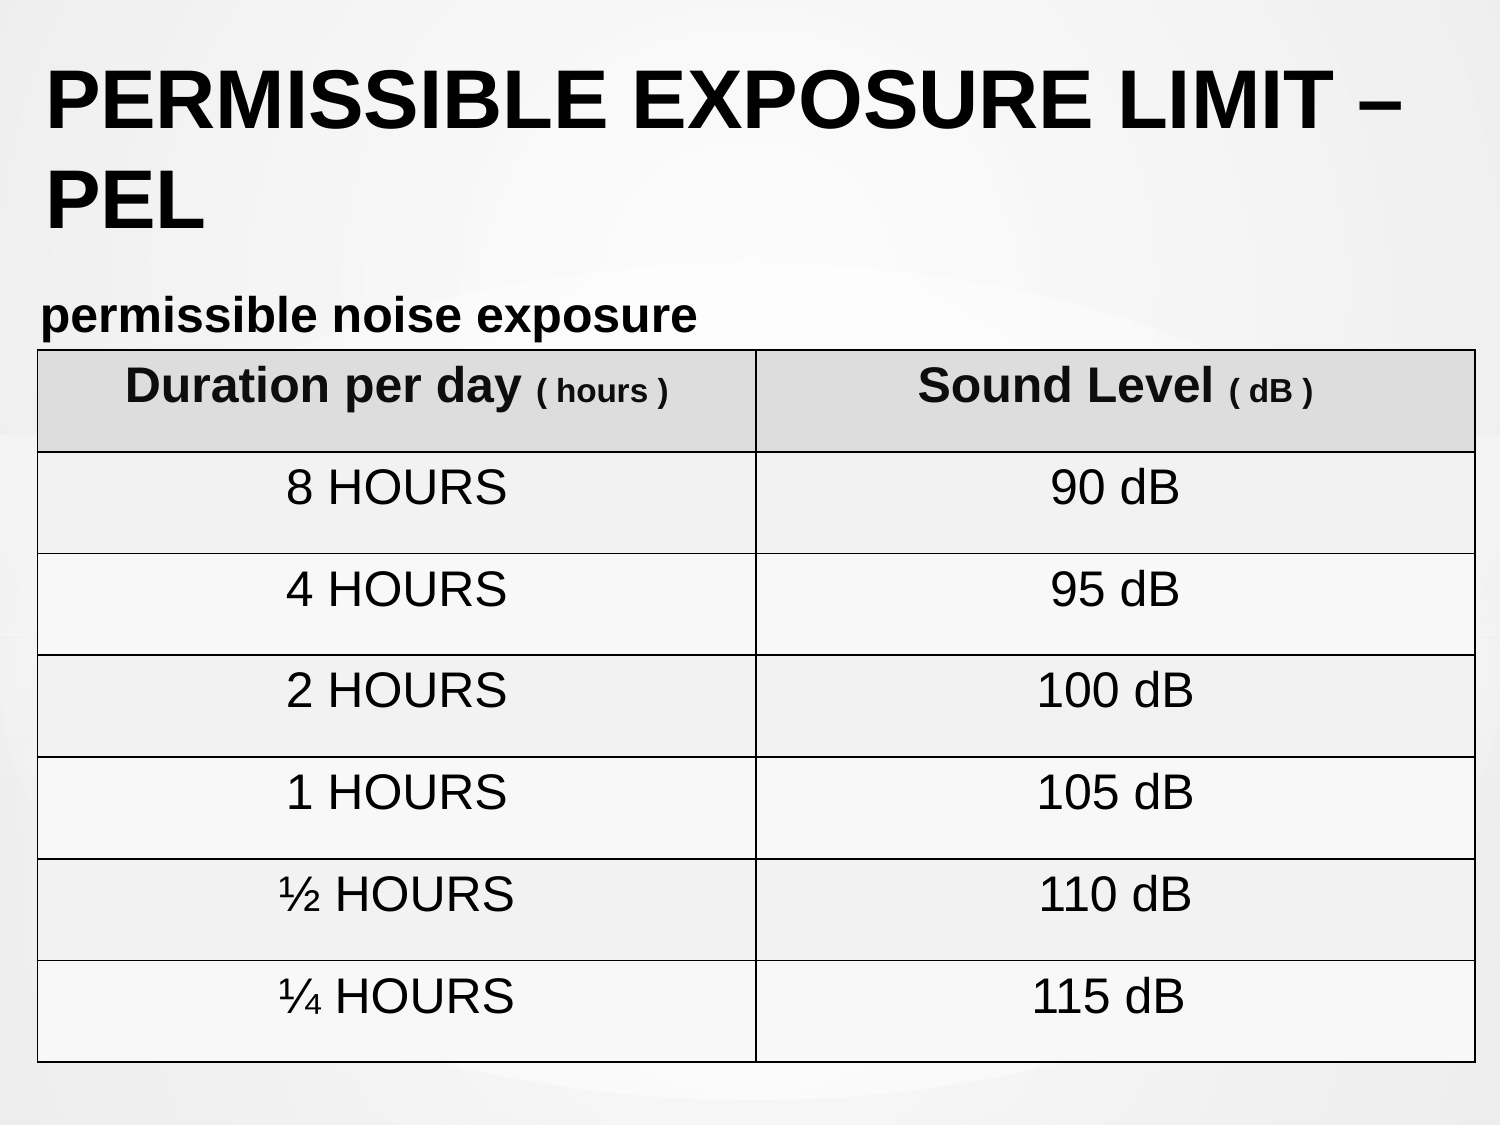

# PERMISSIBLE EXPOSURE LIMIT – PEL
permissible noise exposure
| Duration per day ( hours ) | Sound Level ( dB ) |
| --- | --- |
| 8 HOURS | 90 dB |
| 4 HOURS | 95 dB |
| 2 HOURS | 100 dB |
| 1 HOURS | 105 dB |
| ½ HOURS | 110 dB |
| ¼ HOURS | 115 dB |